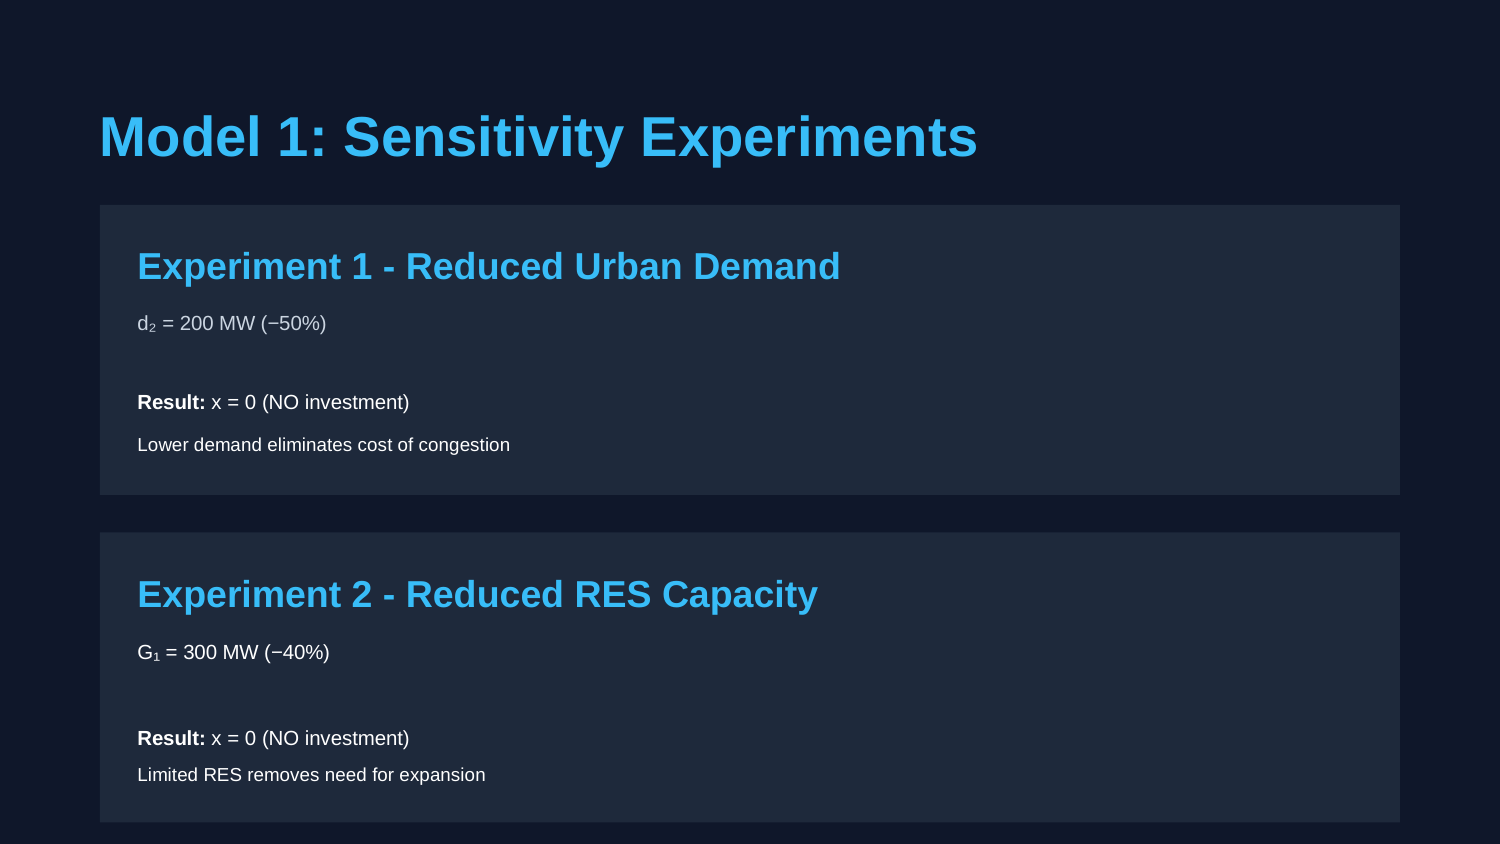

Model 1: Sensitivity Experiments

Experiment 1 - Reduced Urban Demand

d₂ = 200 MW (−50%)

Result: x = 0 (NO investment)
Lower demand eliminates cost of congestion

Experiment 2 - Reduced RES Capacity

G₁ = 300 MW (−40%)
Result: x = 0 (NO investment)
Limited RES removes need for expansion